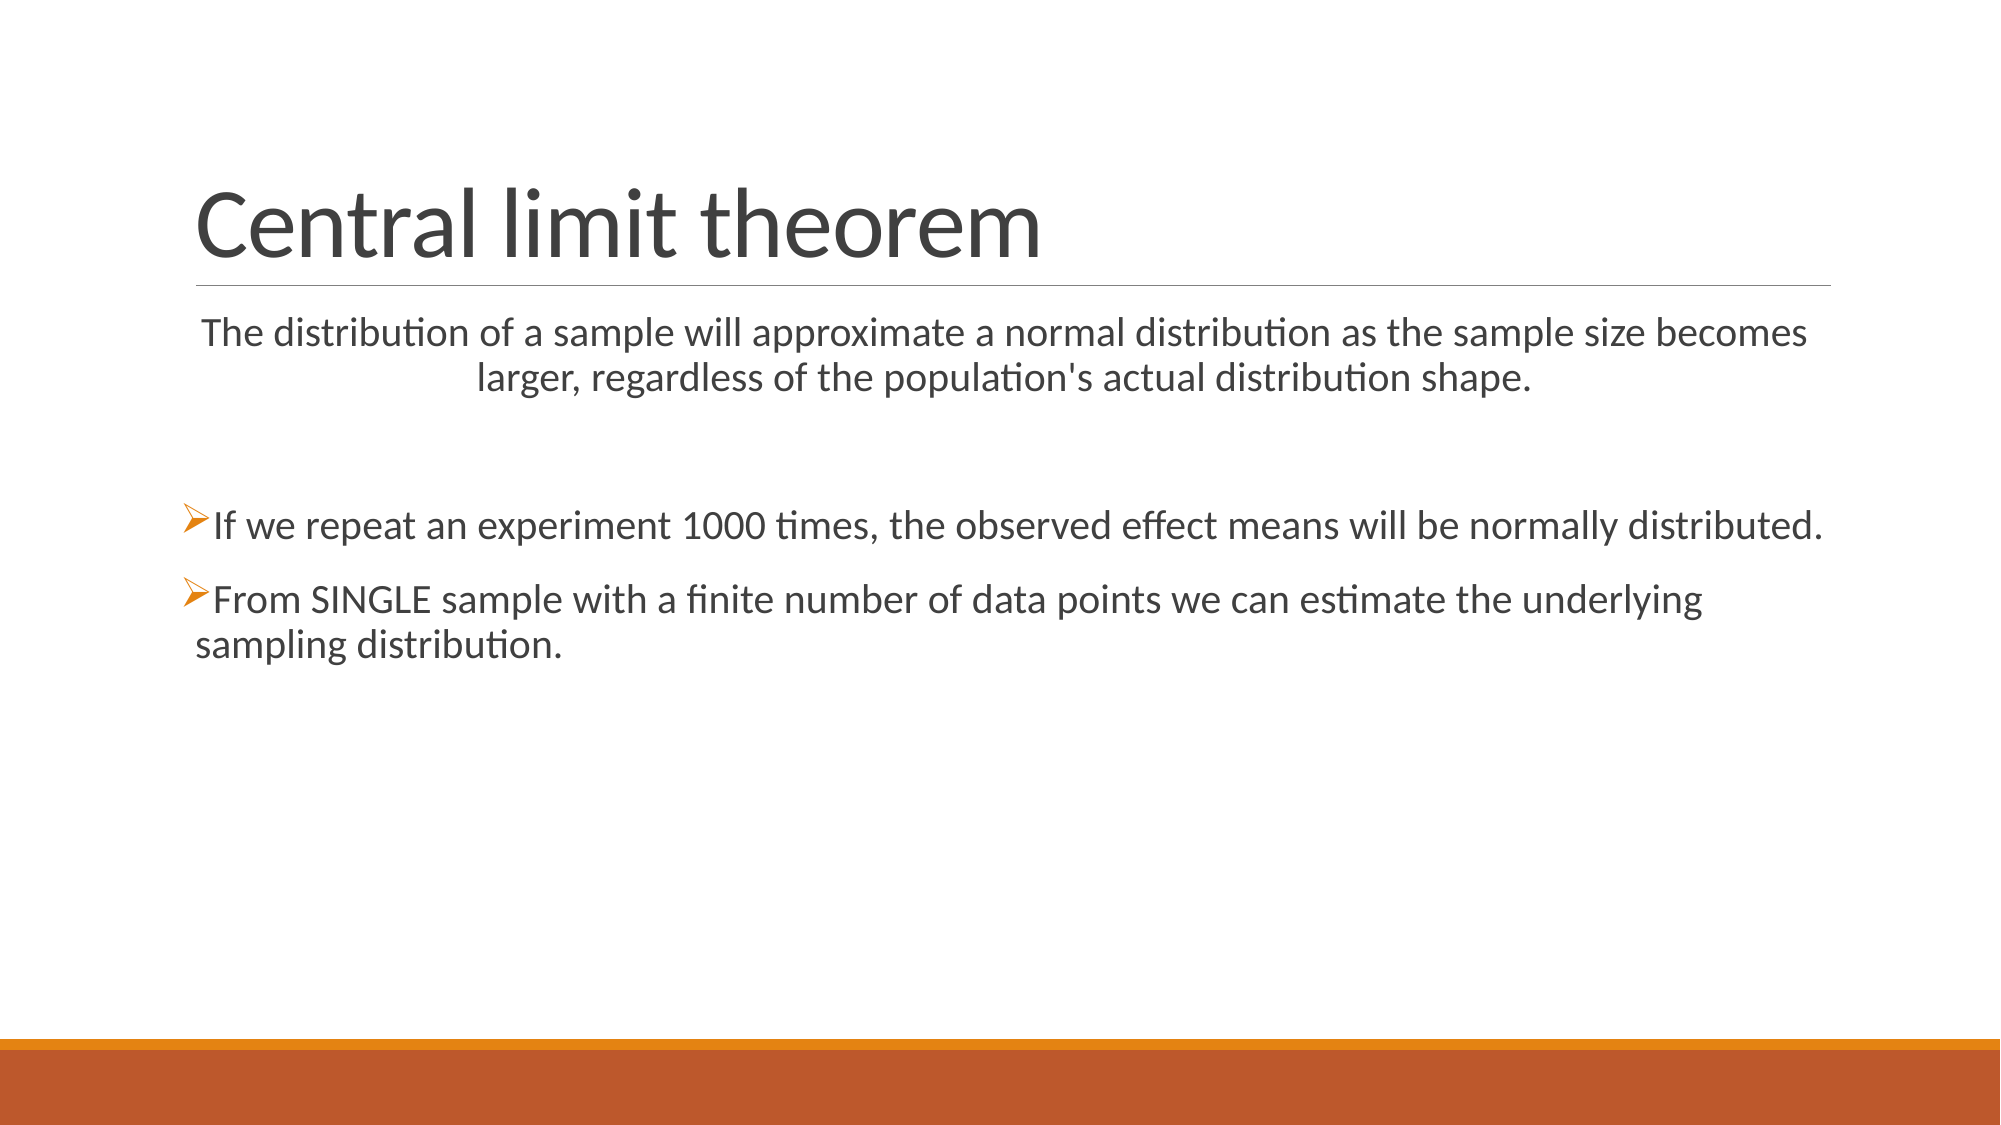

# Central limit theorem
The distribution of a sample will approximate a normal distribution as the sample size becomes larger, regardless of the population's actual distribution shape.

If we repeat an experiment 1000 times, the observed effect means will be normally distributed.
From SINGLE sample with a finite number of data points we can estimate the underlying sampling distribution.